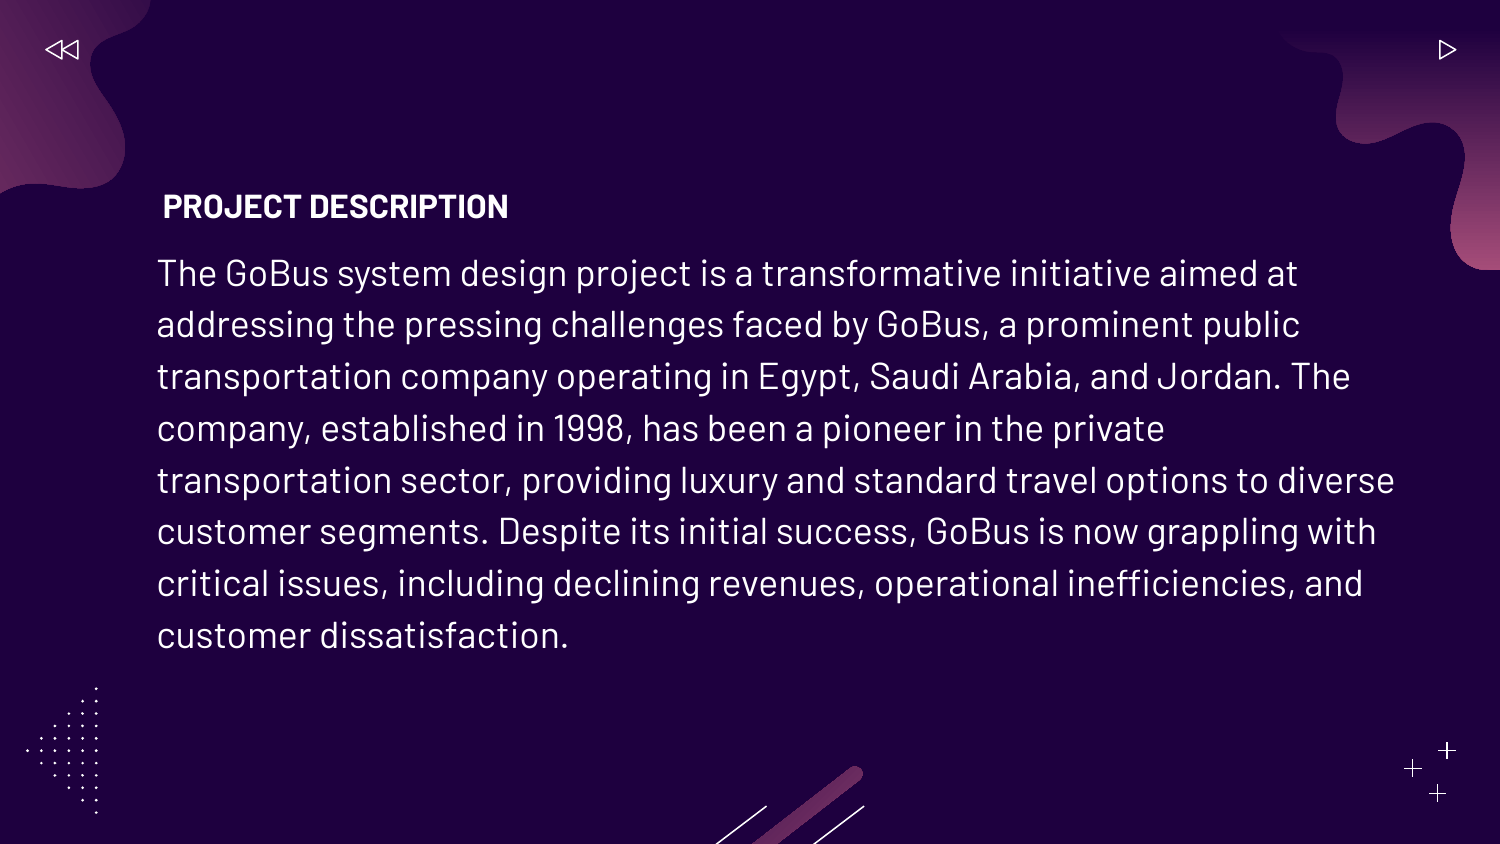

PROJECT DESCRIPTION
The GoBus system design project is a transformative initiative aimed at addressing the pressing challenges faced by GoBus, a prominent public transportation company operating in Egypt, Saudi Arabia, and Jordan. The company, established in 1998, has been a pioneer in the private transportation sector, providing luxury and standard travel options to diverse customer segments. Despite its initial success, GoBus is now grappling with critical issues, including declining revenues, operational inefficiencies, and customer dissatisfaction.